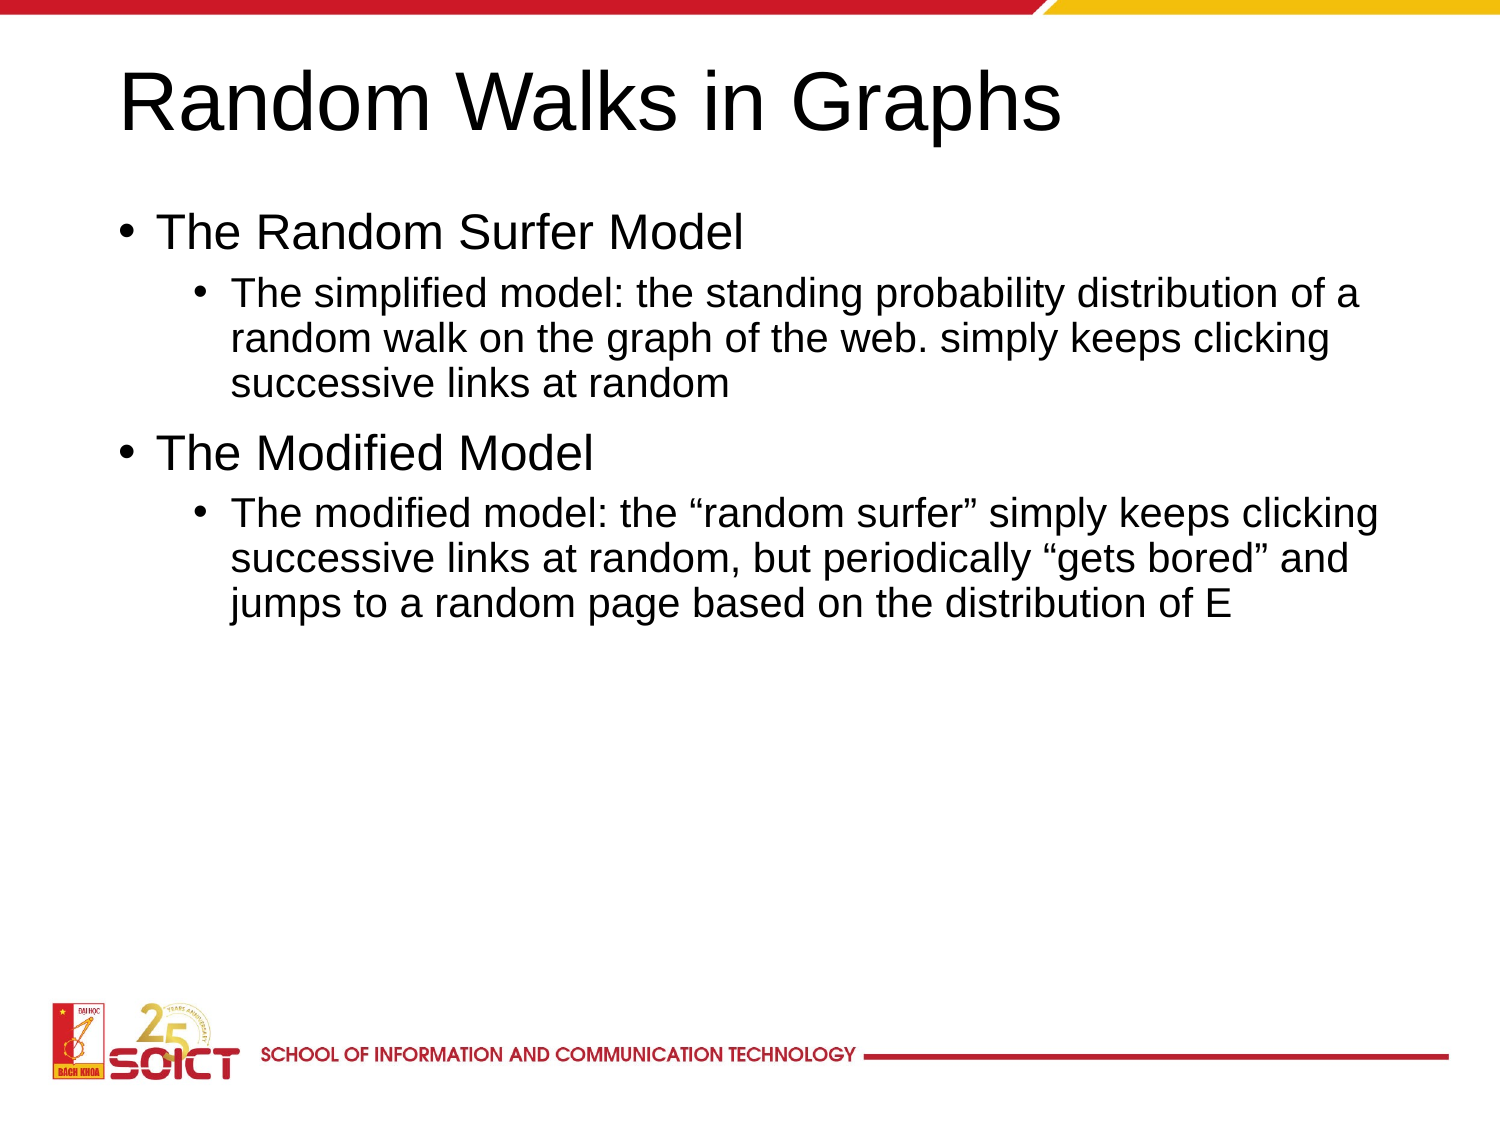

# Random Walks in Graphs
The Random Surfer Model
The simplified model: the standing probability distribution of a random walk on the graph of the web. simply keeps clicking successive links at random
The Modified Model
The modified model: the “random surfer” simply keeps clicking successive links at random, but periodically “gets bored” and jumps to a random page based on the distribution of E